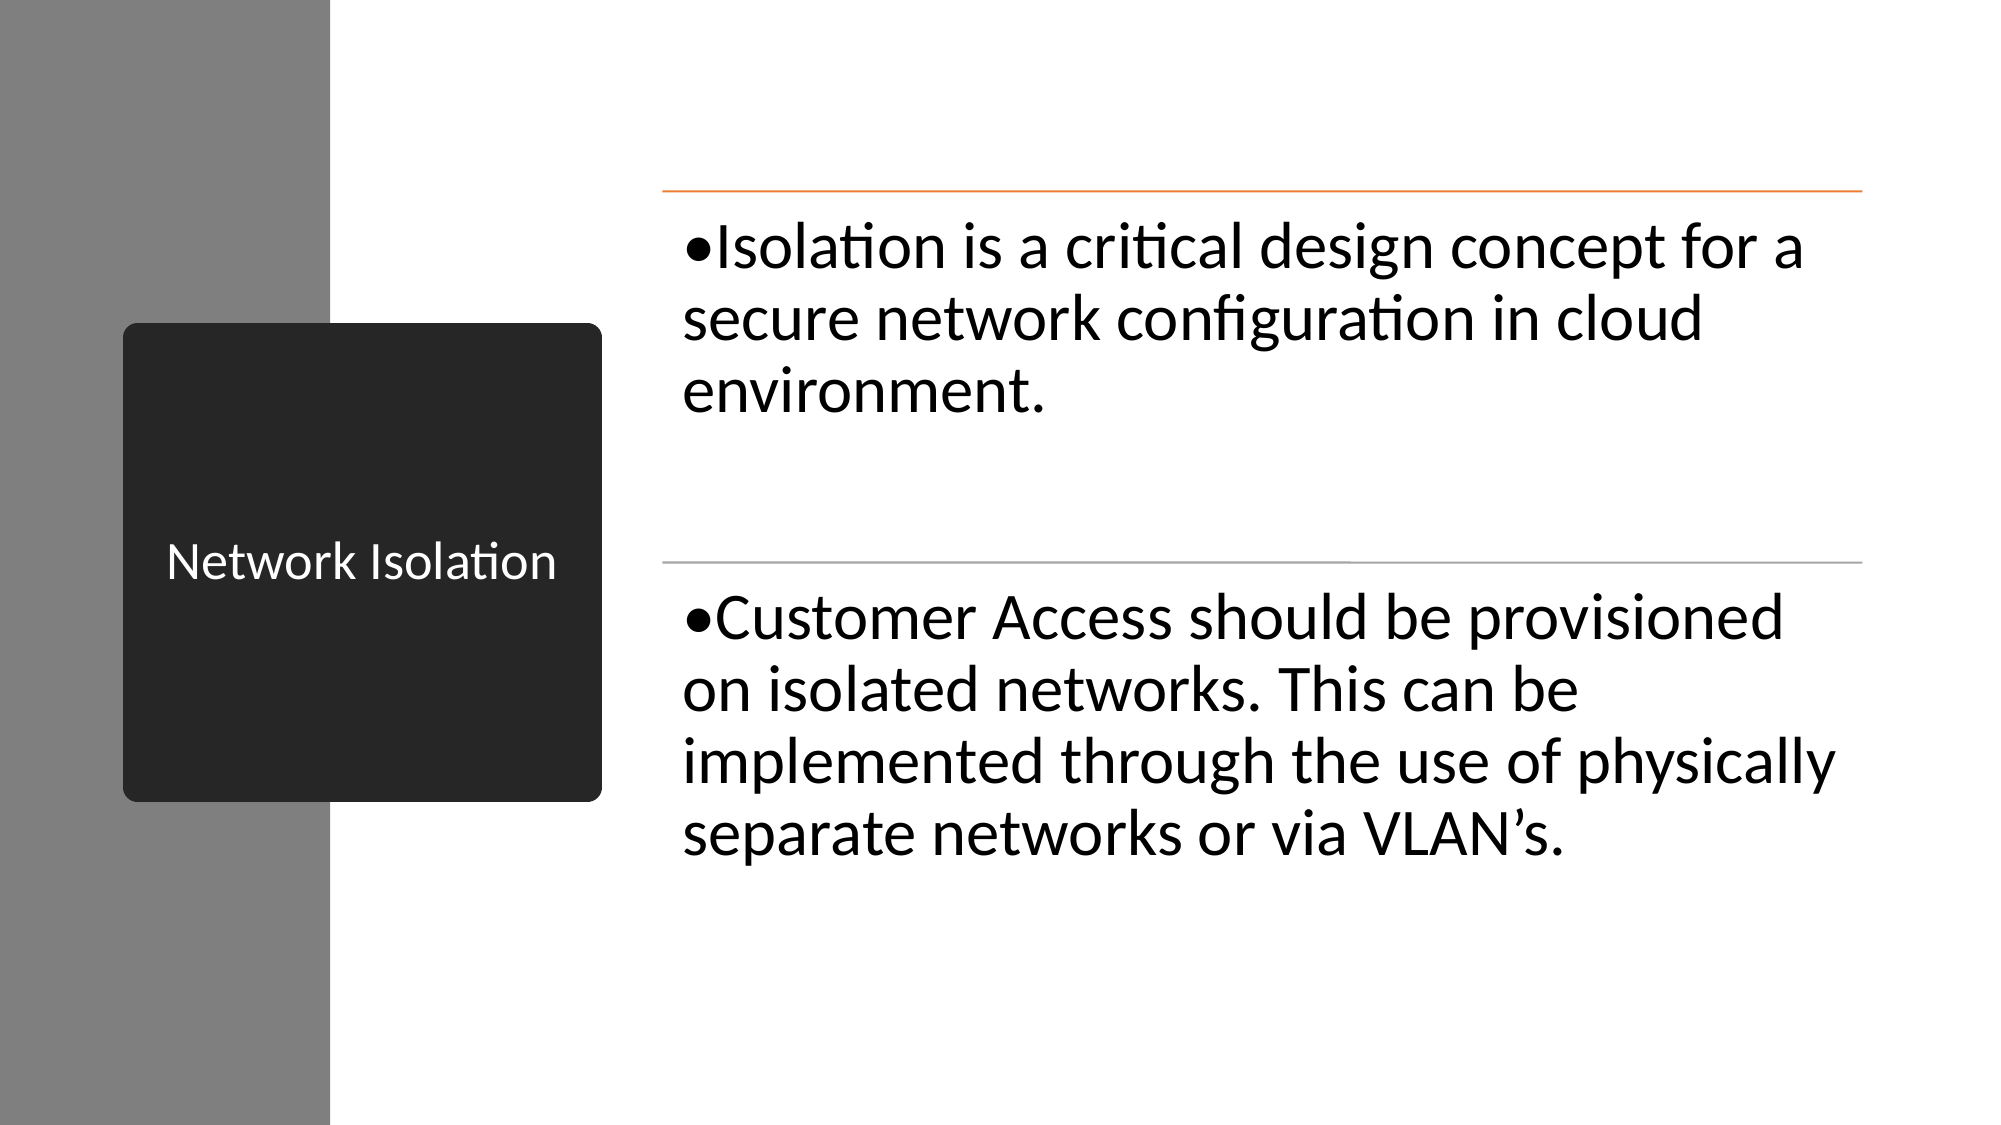

•Isolation is a critical design concept for a secure network configuration in cloud environment.
•Customer Access should be provisioned on isolated networks. This can be implemented through the use of physically separate networks or via VLAN’s.
# Network Isolation